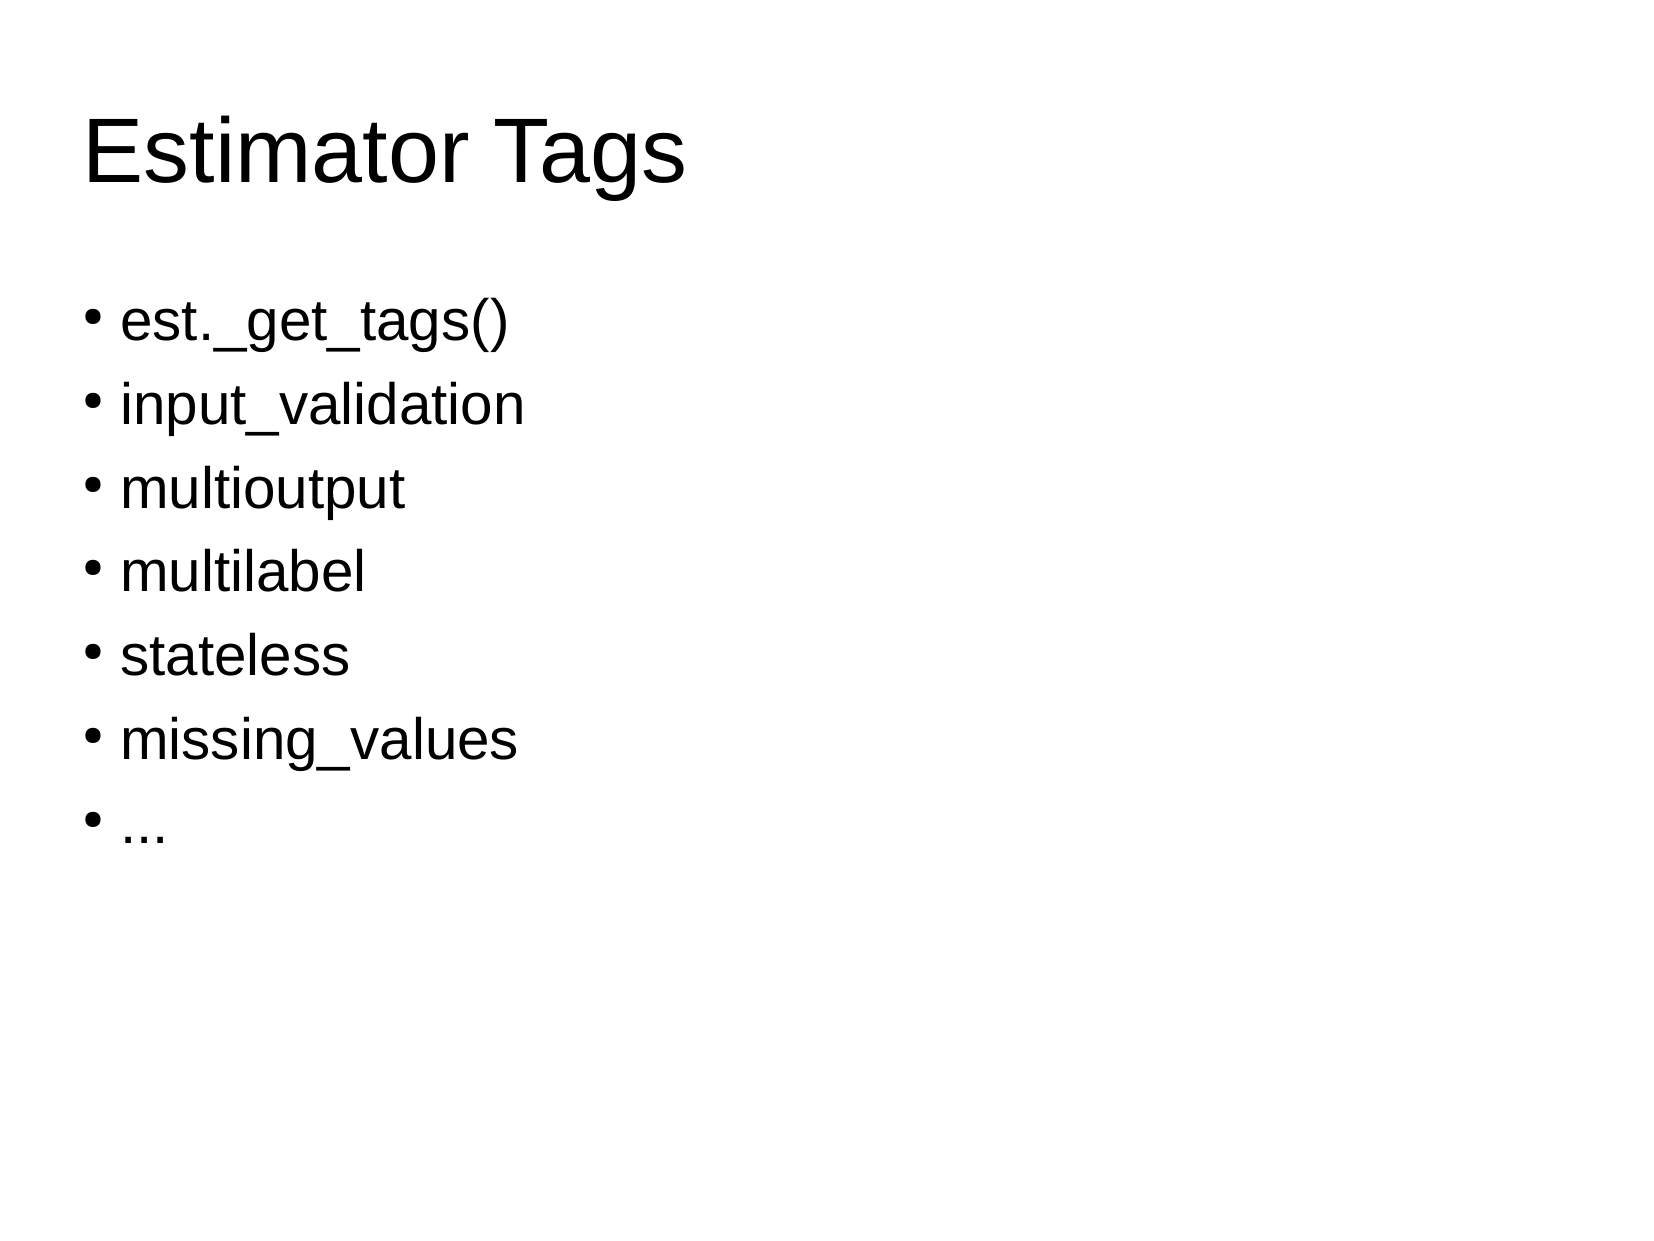

Estimator Tags
est._get_tags()
input_validation
multioutput
multilabel
stateless
missing_values
...